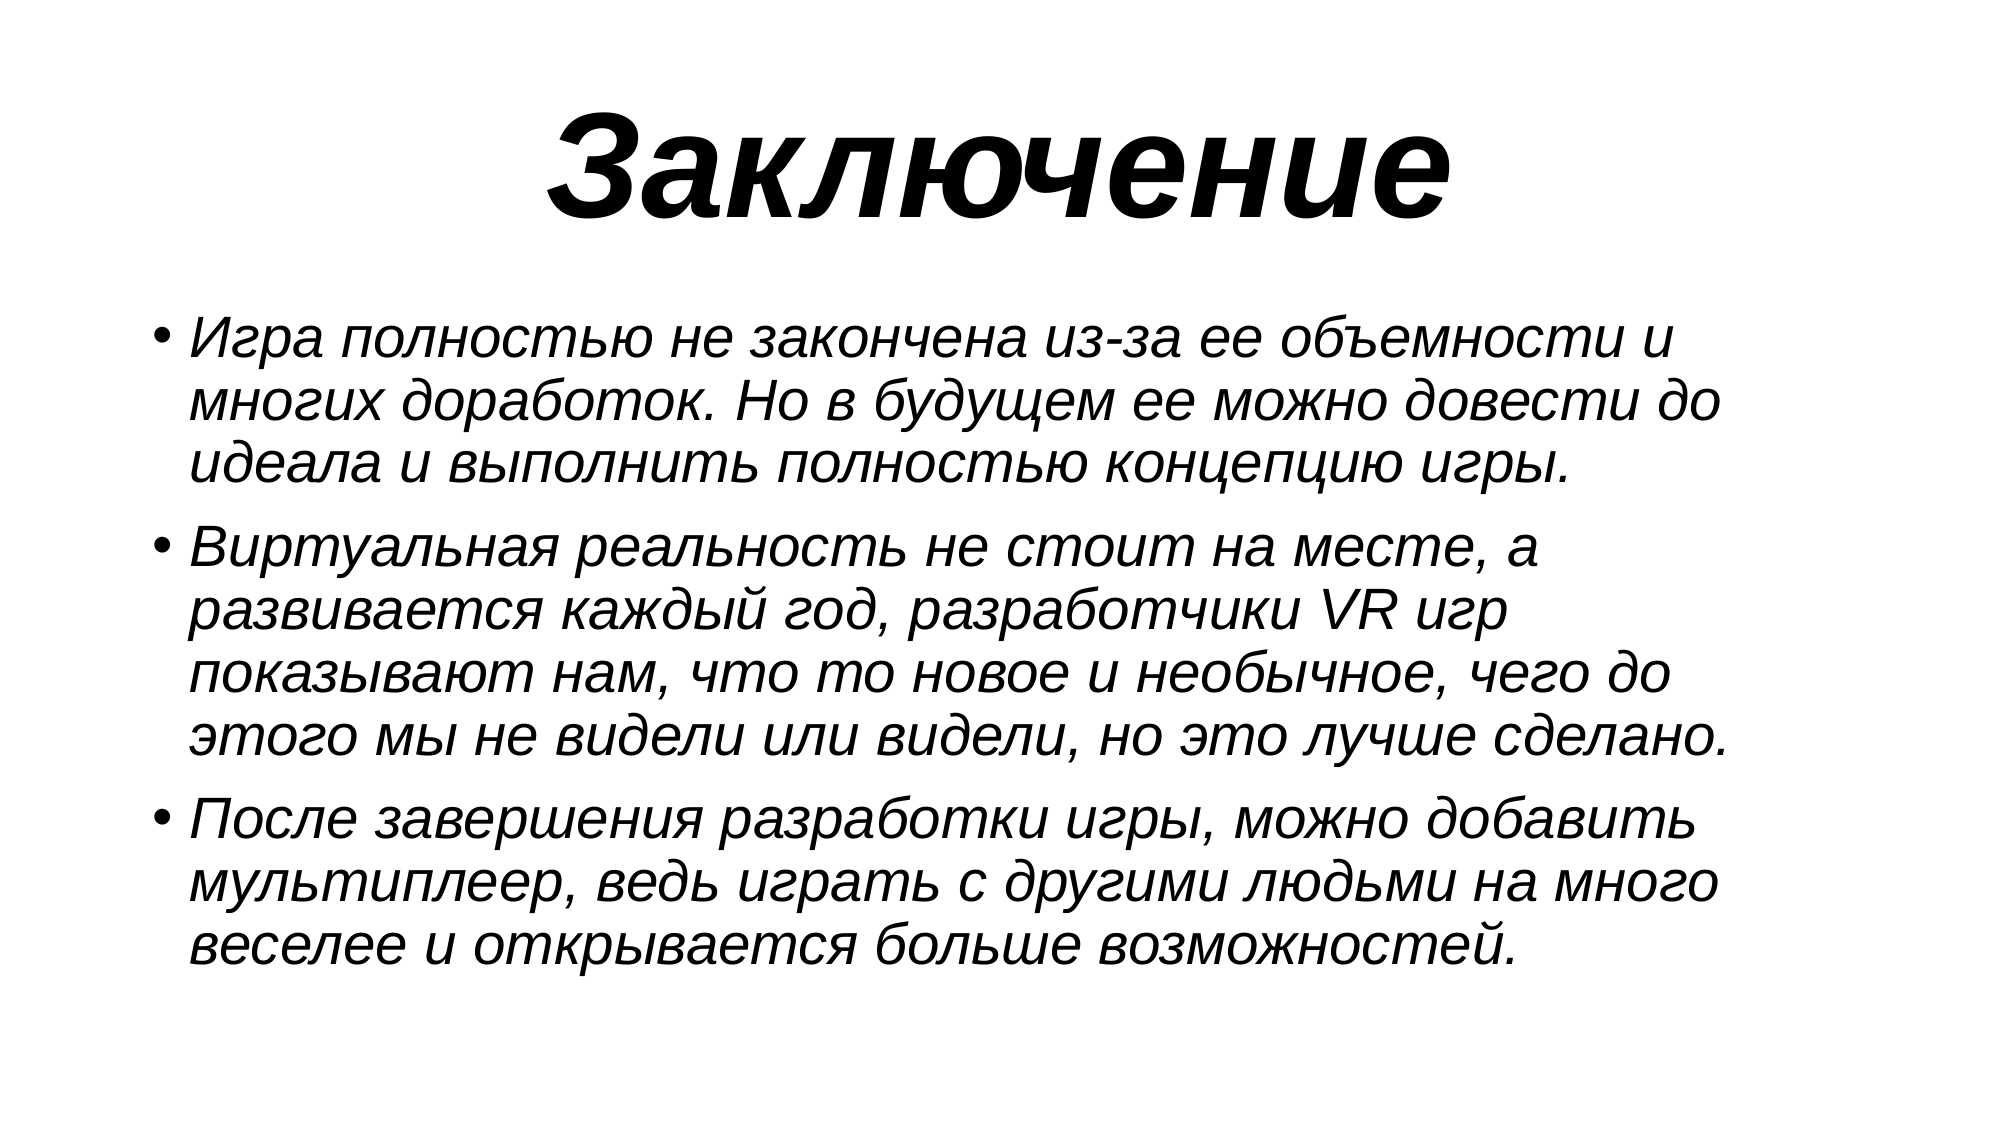

# Заключение
Игра полностью не закончена из-за ее объемности и многих доработок. Но в будущем ее можно довести до идеала и выполнить полностью концепцию игры.
Виртуальная реальность не стоит на месте, а развивается каждый год, разработчики VR игр показывают нам, что то новое и необычное, чего до этого мы не видели или видели, но это лучше сделано.
После завершения разработки игры, можно добавить мультиплеер, ведь играть с другими людьми на много веселее и открывается больше возможностей.